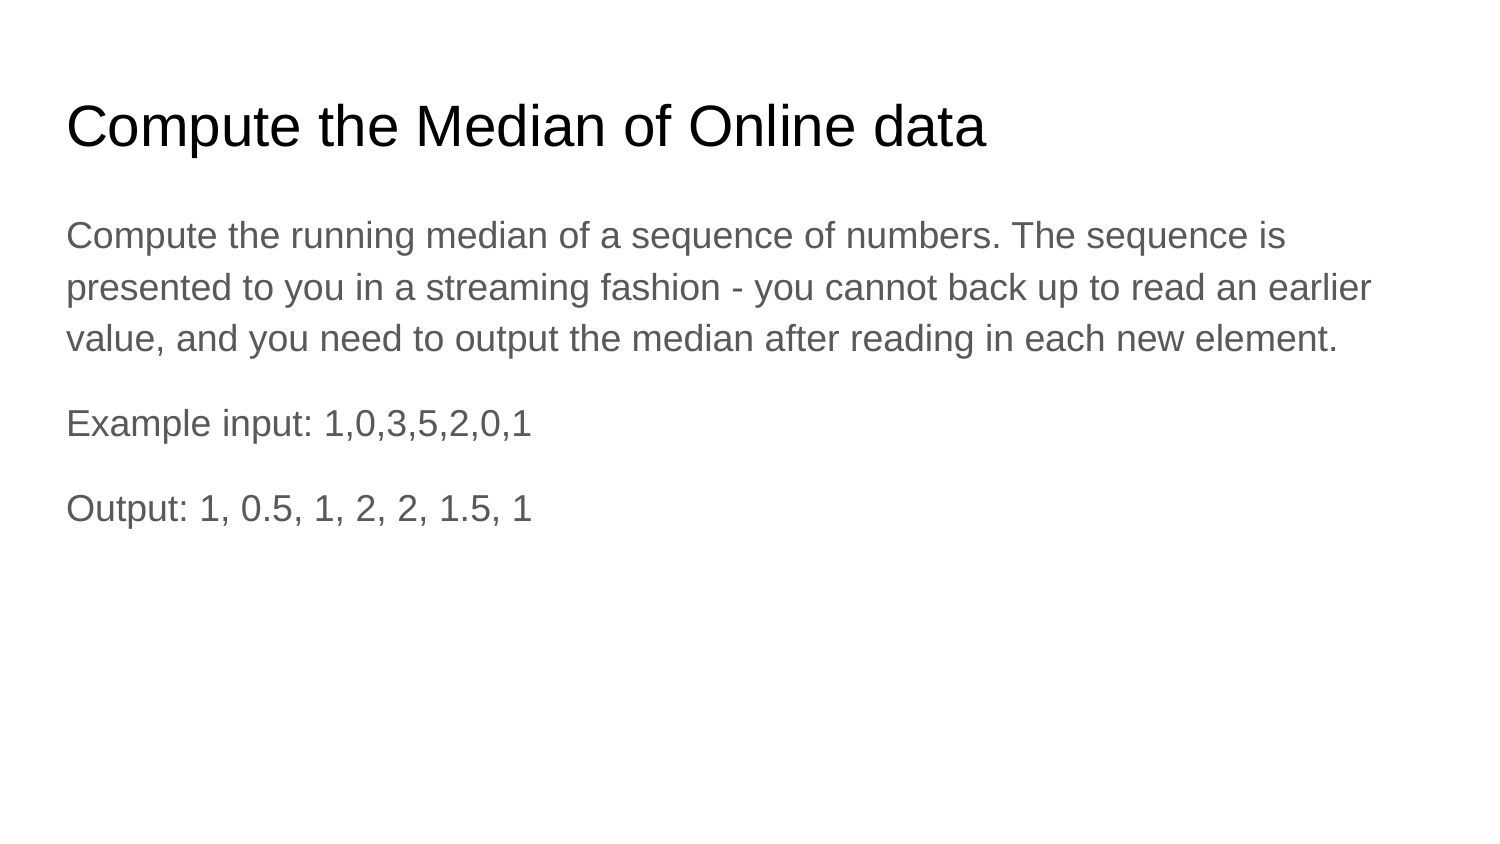

# Compute the Median of Online data
Compute the running median of a sequence of numbers. The sequence is presented to you in a streaming fashion - you cannot back up to read an earlier value, and you need to output the median after reading in each new element.
Example input: 1,0,3,5,2,0,1
Output: 1, 0.5, 1, 2, 2, 1.5, 1